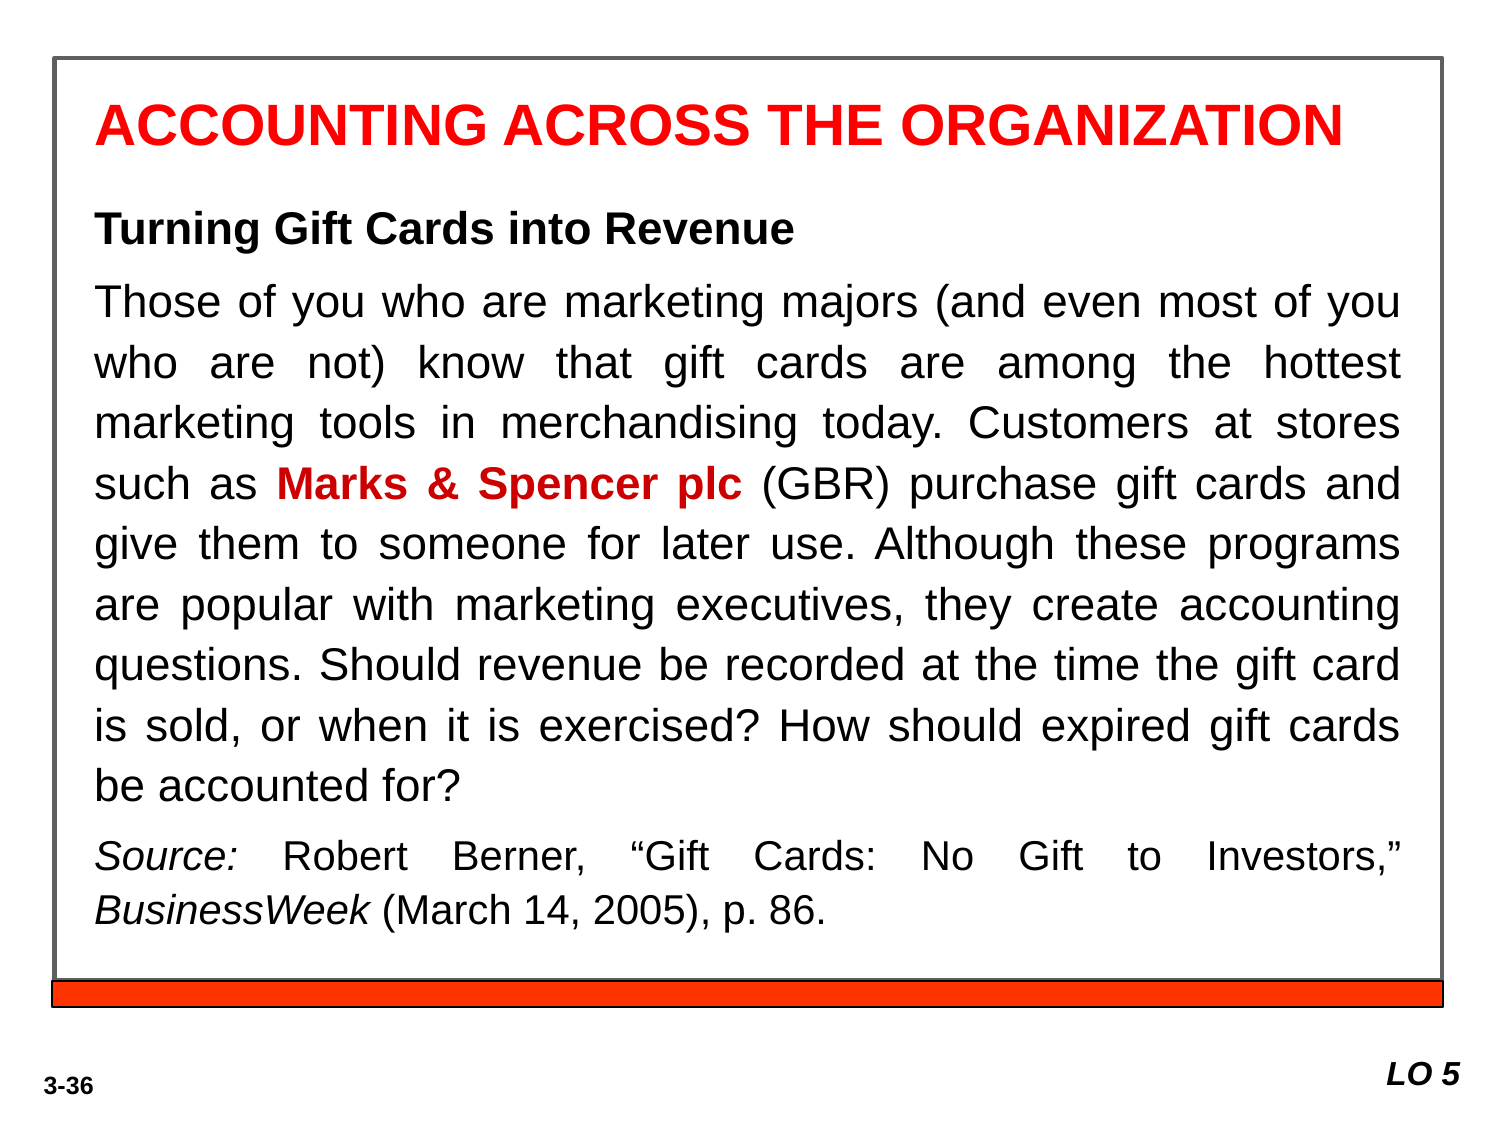

ACCOUNTING ACROSS THE ORGANIZATION
Turning Gift Cards into Revenue
Those of you who are marketing majors (and even most of you who are not) know that gift cards are among the hottest marketing tools in merchandising today. Customers at stores such as Marks & Spencer plc (GBR) purchase gift cards and give them to someone for later use. Although these programs are popular with marketing executives, they create accounting questions. Should revenue be recorded at the time the gift card is sold, or when it is exercised? How should expired gift cards be accounted for?
Source: Robert Berner, “Gift Cards: No Gift to Investors,” BusinessWeek (March 14, 2005), p. 86.

LO 5